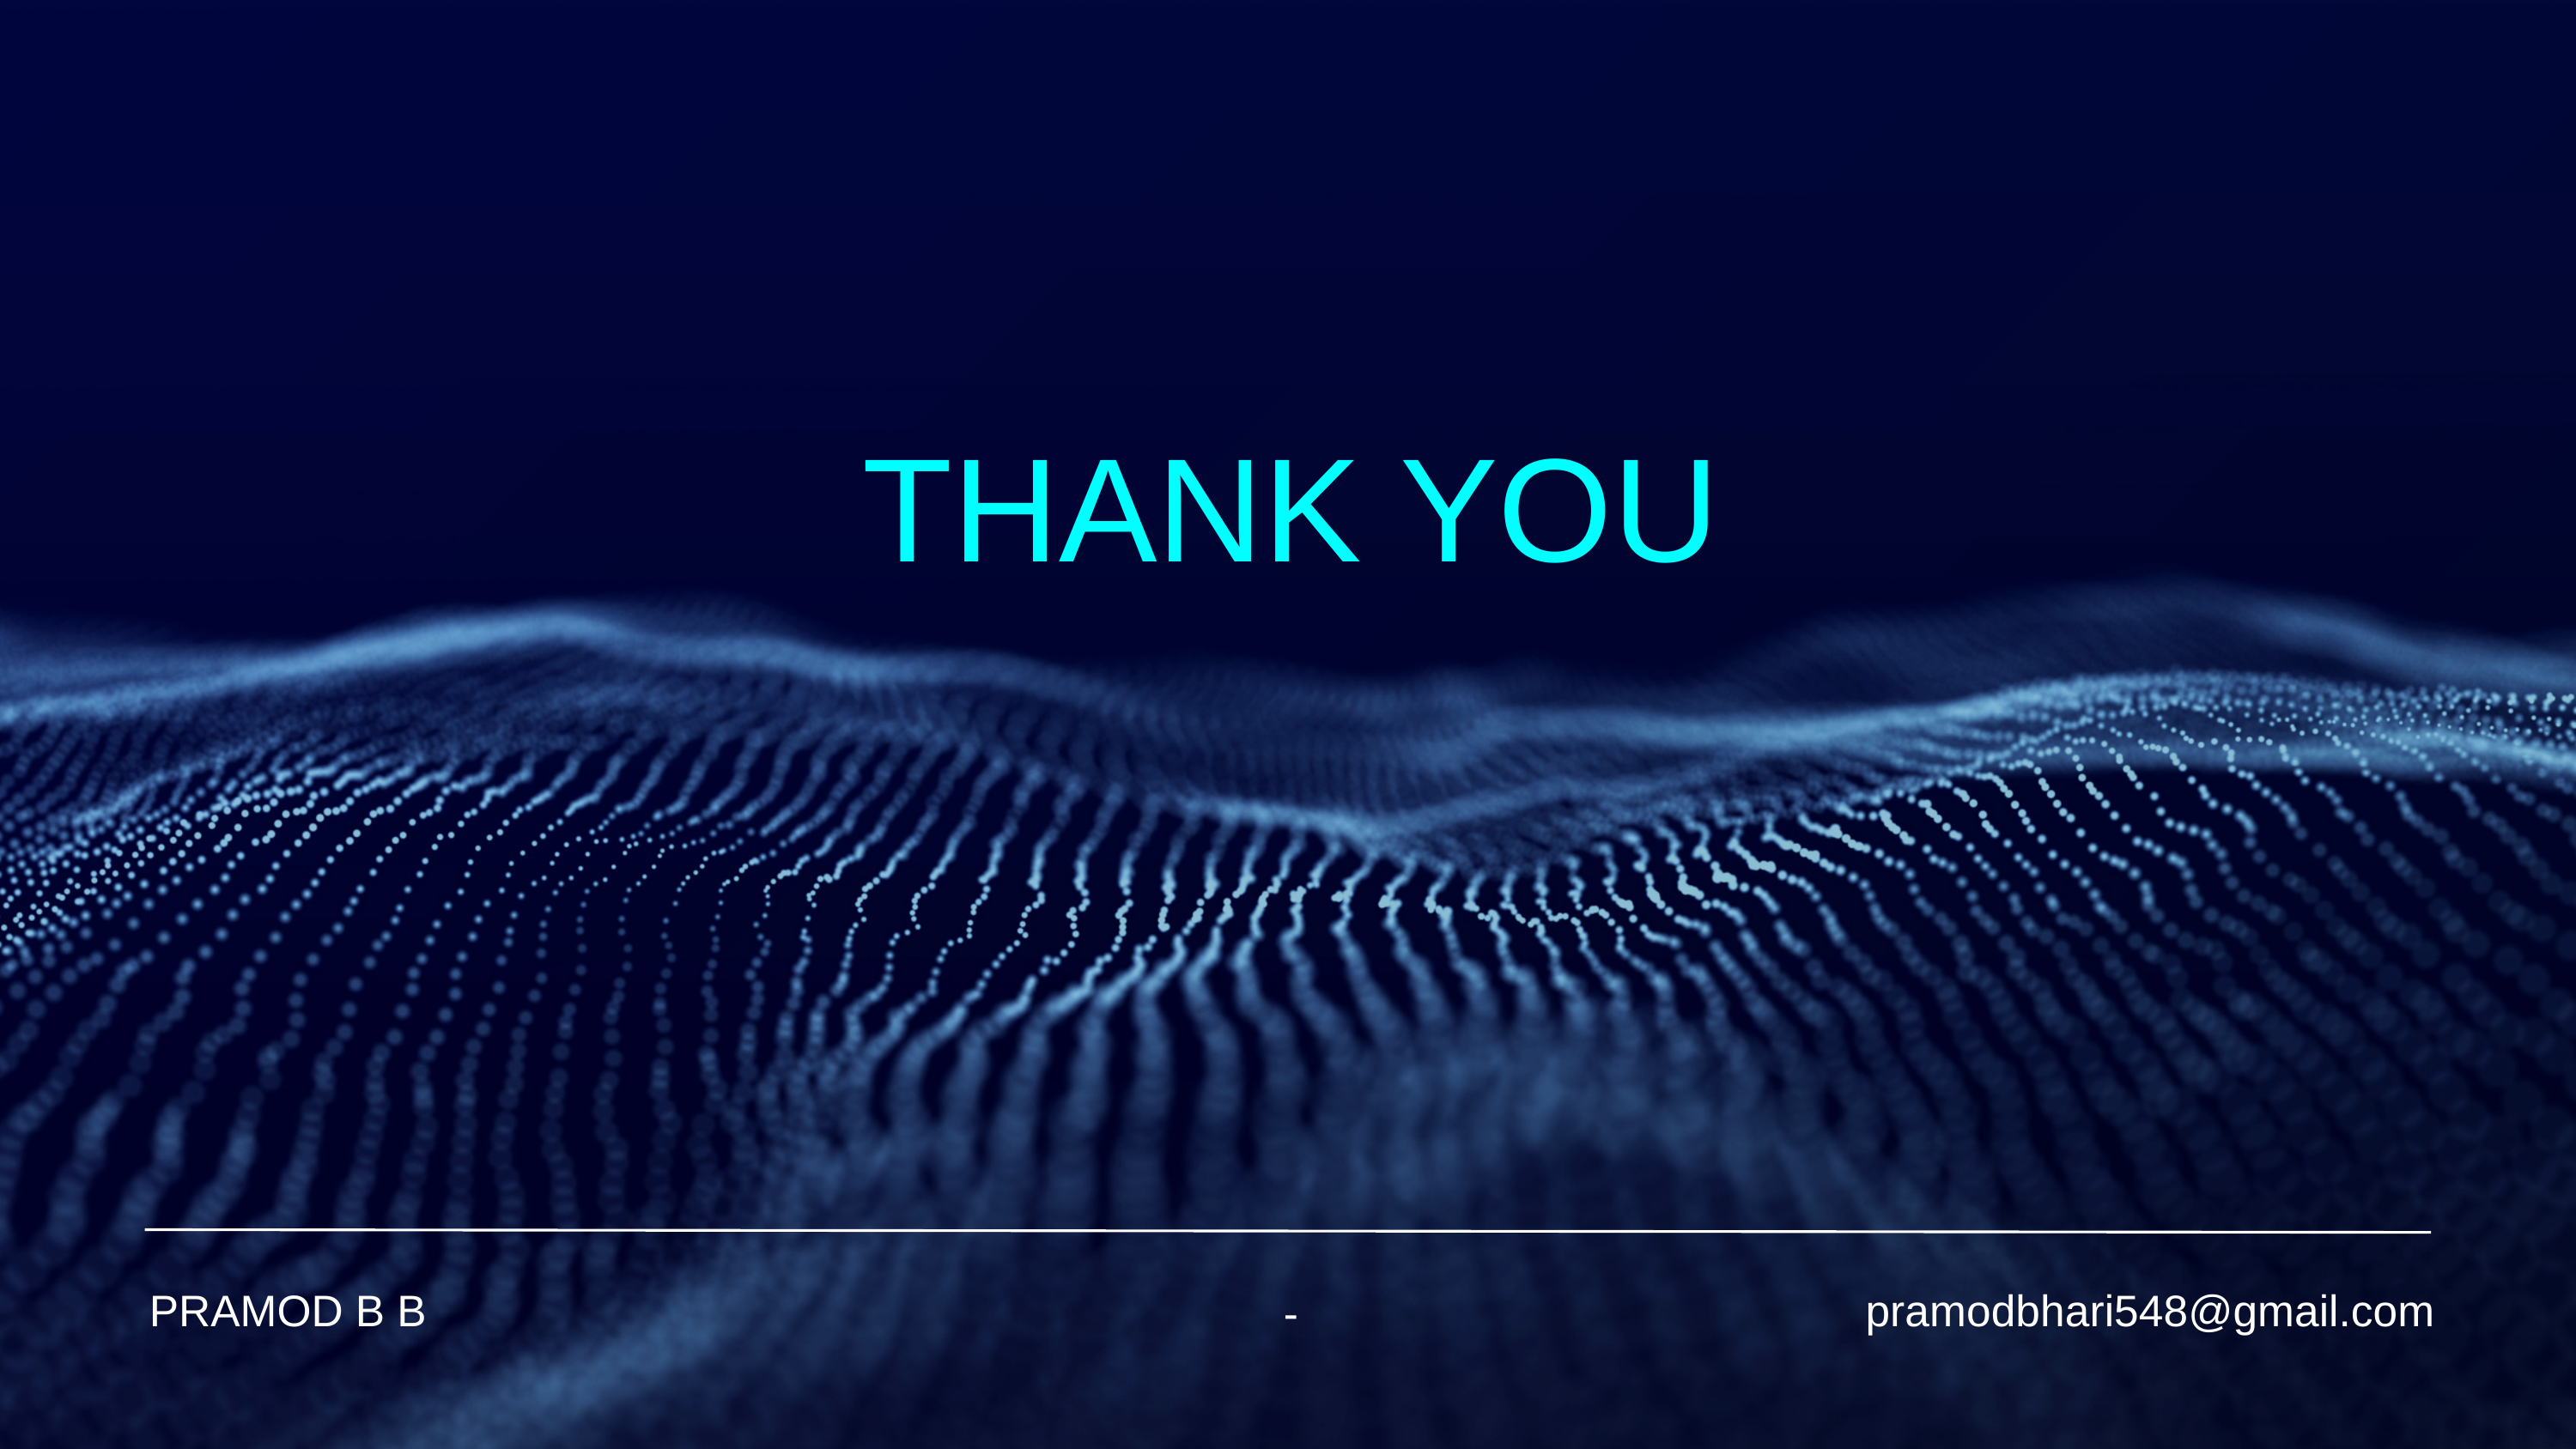

THANK YOU

PRAMOD B B
pramodbhari548@gmail.com
-